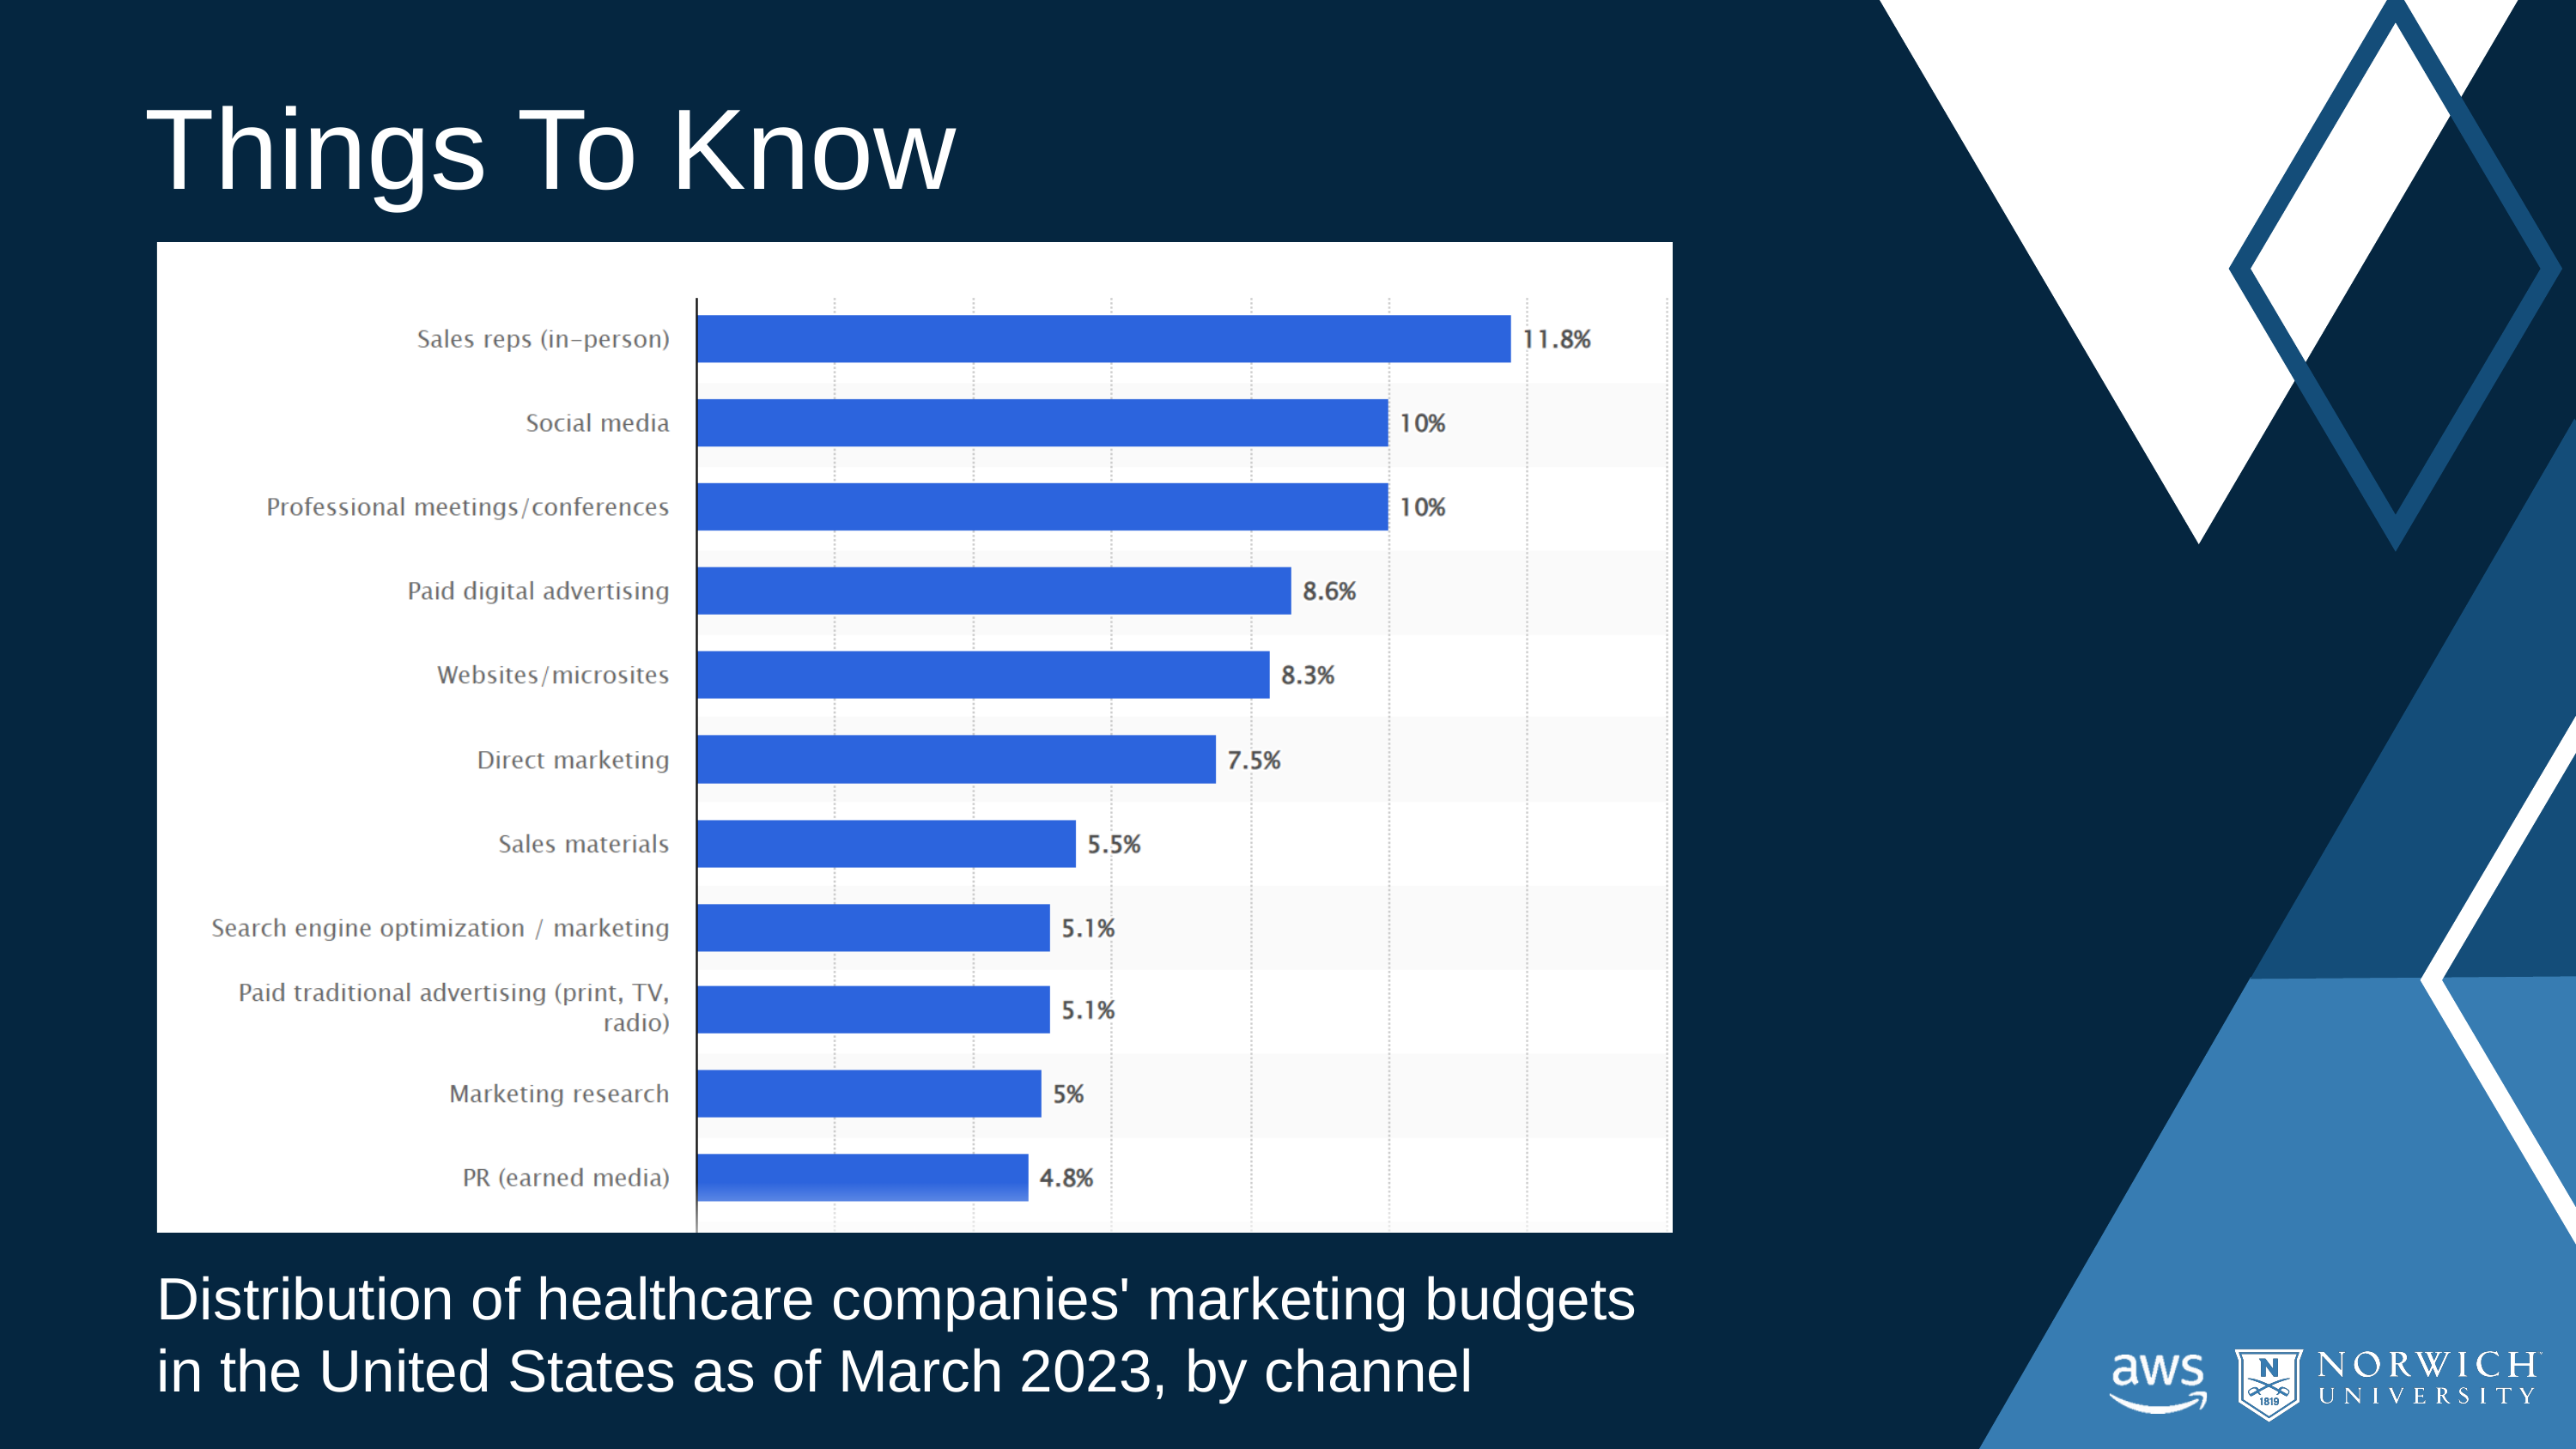

Things To Know

Distribution of healthcare companies' marketing budgets in the United States as of March 2023, by channel